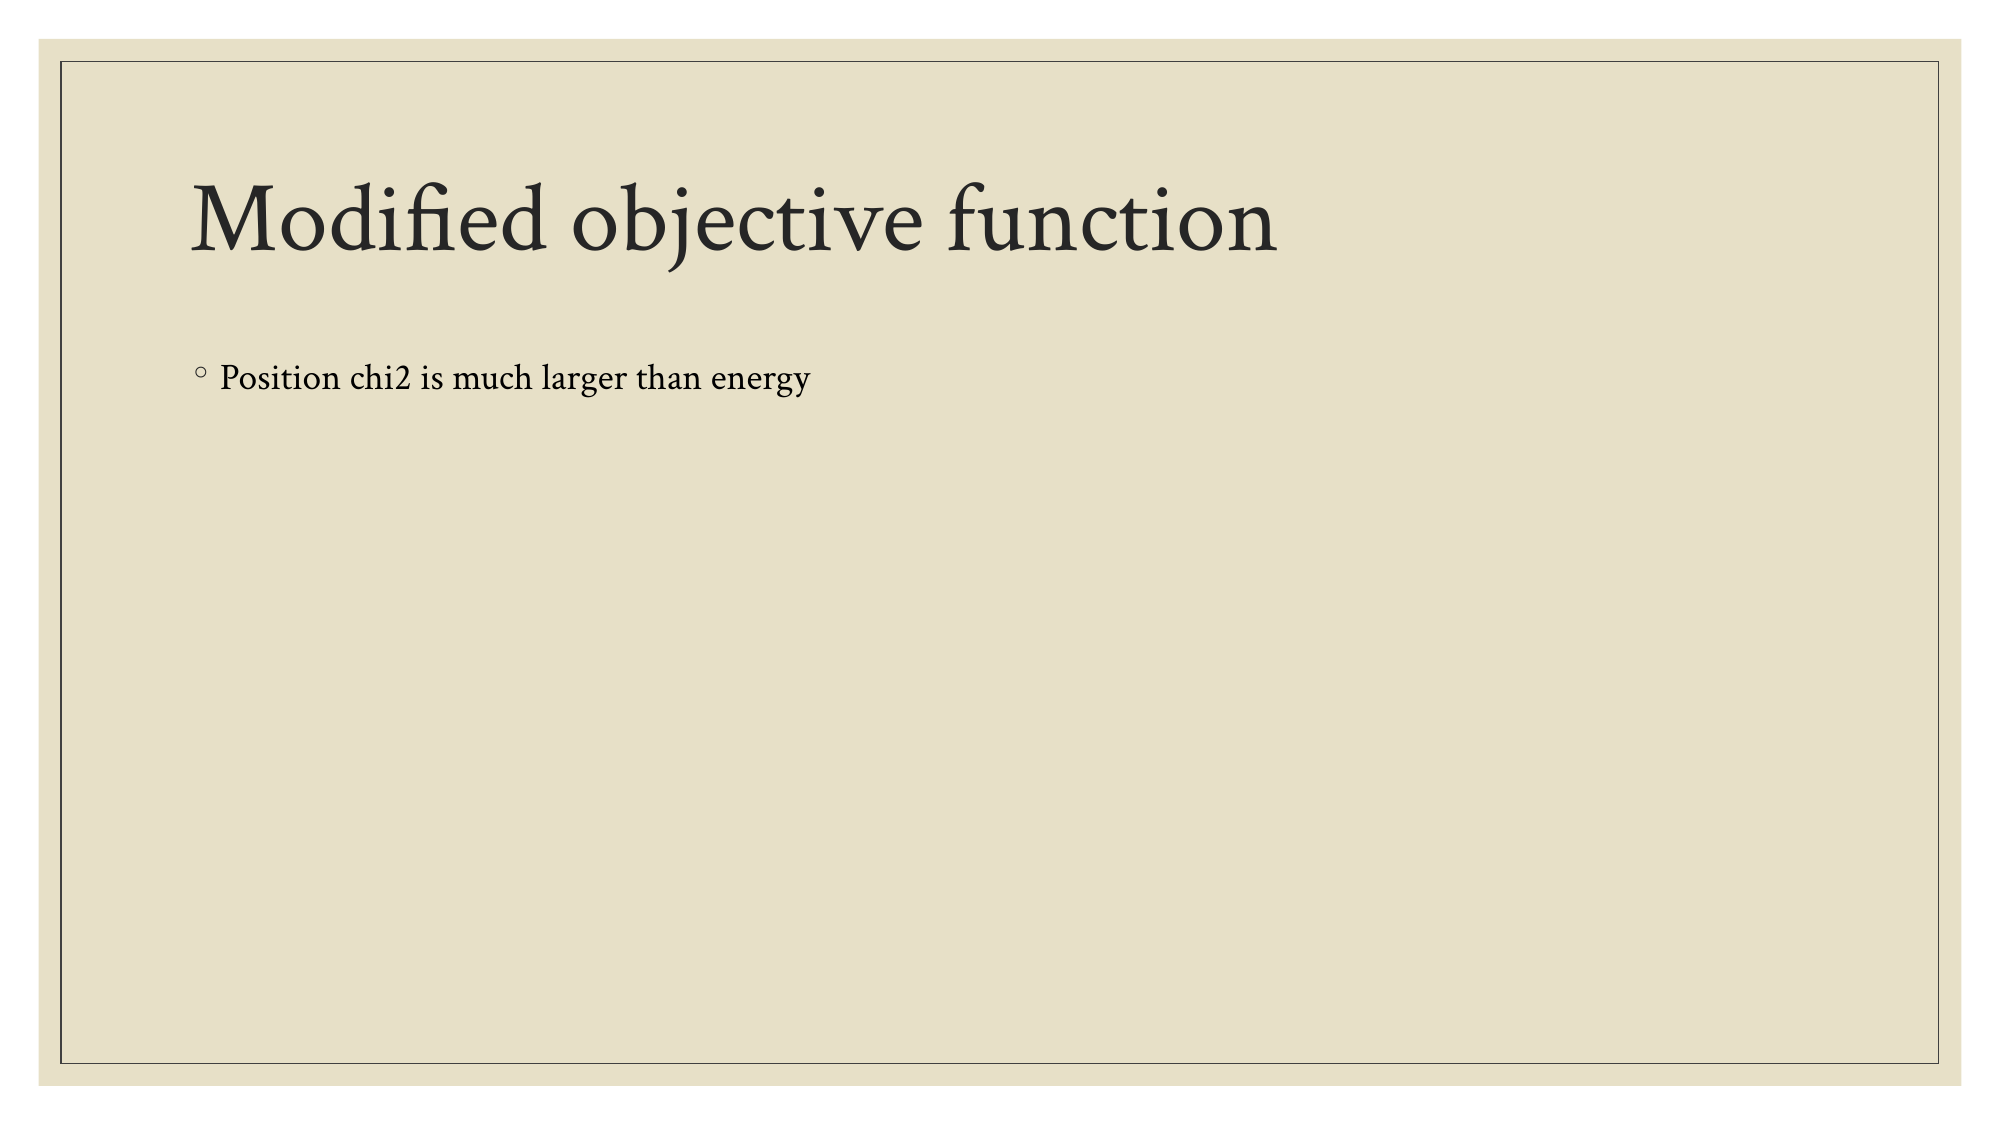

# Modified objective function
Position chi2 is much larger than energy